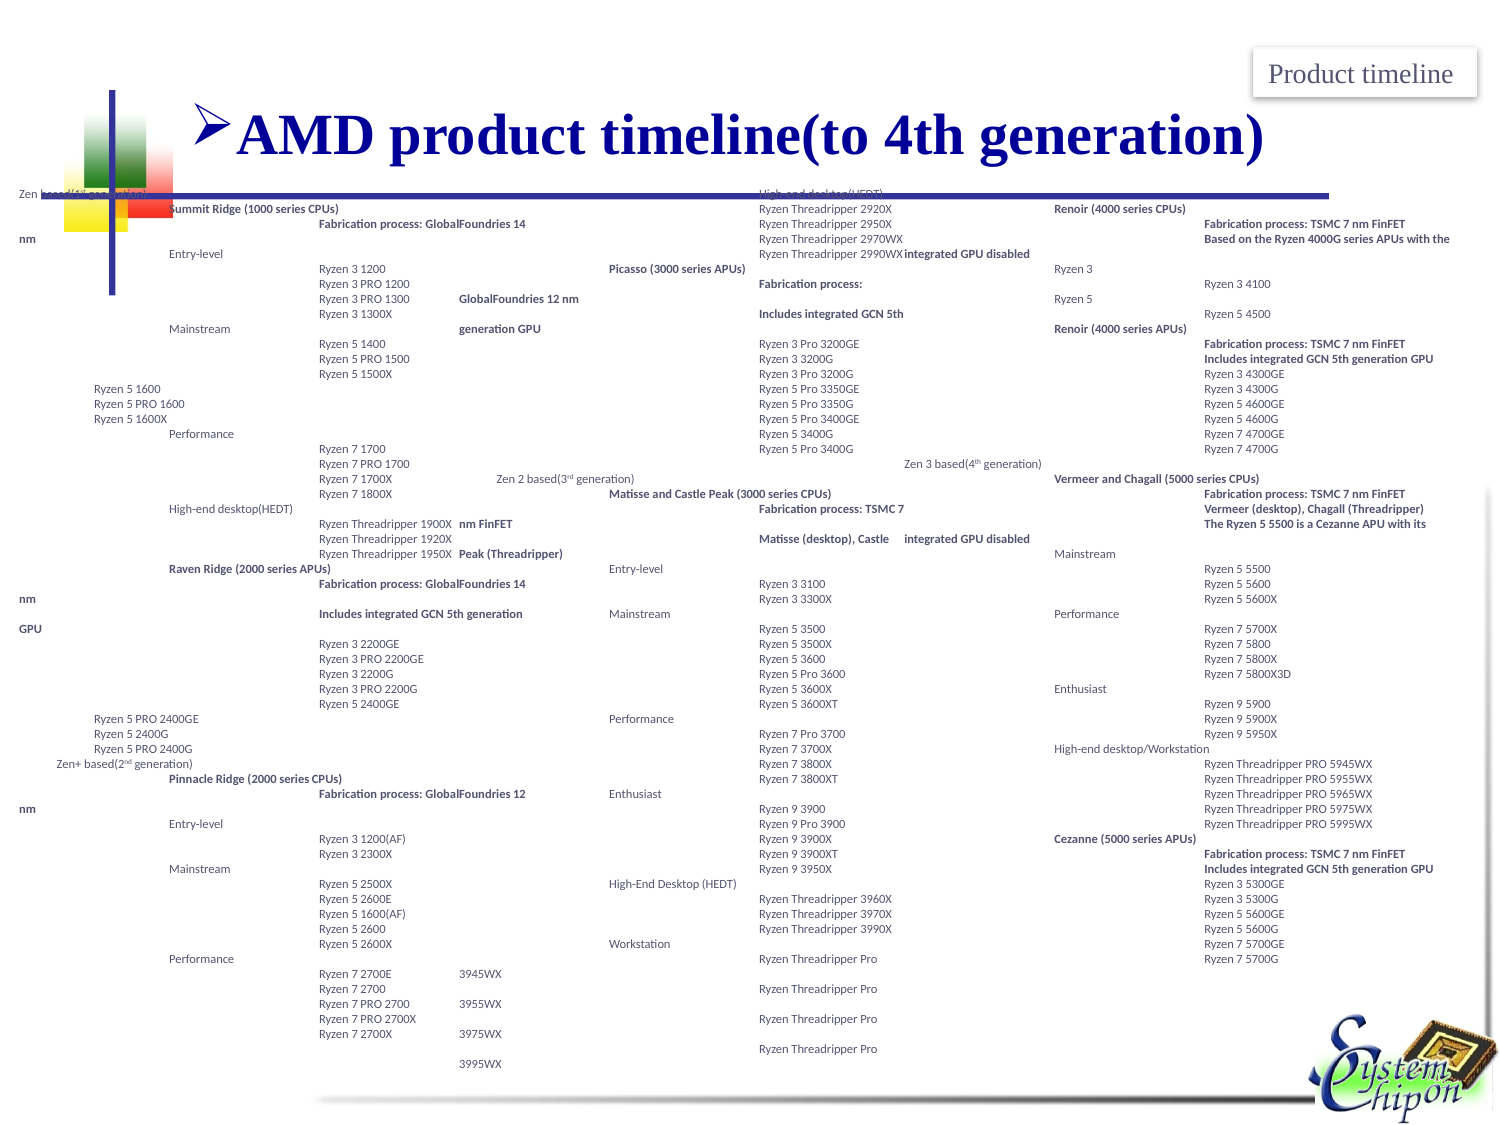

Product timeline
# AMD product timeline(to 4th generation)
		High-end desktop(HEDT)
		Ryzen Threadripper 2920X
		Ryzen Threadripper 2950X
		Ryzen Threadripper 2970WX
		Ryzen Threadripper 2990WX
	Picasso (3000 series APUs)
		Fabrication process: GlobalFoundries 12 nm
		Includes integrated GCN 5th generation GPU
		Ryzen 3 Pro 3200GE
		Ryzen 3 3200G
		Ryzen 3 Pro 3200G
		Ryzen 5 Pro 3350GE
		Ryzen 5 Pro 3350G
		Ryzen 5 Pro 3400GE
		Ryzen 5 3400G
		Ryzen 5 Pro 3400G

Zen 2 based(3rd generation)
	Matisse and Castle Peak (3000 series CPUs)
		Fabrication process: TSMC 7 nm FinFET
		Matisse (desktop), Castle Peak (Threadripper)
	Entry-level
		Ryzen 3 3100
		Ryzen 3 3300X
	Mainstream
		Ryzen 5 3500
		Ryzen 5 3500X
		Ryzen 5 3600
		Ryzen 5 Pro 3600
		Ryzen 5 3600X
		Ryzen 5 3600XT
	Performance
		Ryzen 7 Pro 3700
		Ryzen 7 3700X
		Ryzen 7 3800X
		Ryzen 7 3800XT
	Enthusiast
		Ryzen 9 3900
		Ryzen 9 Pro 3900
		Ryzen 9 3900X
		Ryzen 9 3900XT
		Ryzen 9 3950X
	High-End Desktop (HEDT)
		Ryzen Threadripper 3960X
		Ryzen Threadripper 3970X
		Ryzen Threadripper 3990X
	Workstation
		Ryzen Threadripper Pro 3945WX
		Ryzen Threadripper Pro 3955WX
		Ryzen Threadripper Pro 3975WX
		Ryzen Threadripper Pro 3995WX

Zen based(1st generation)
	Summit Ridge (1000 series CPUs)
		Fabrication process: GlobalFoundries 14 nm
	Entry-level
		Ryzen 3 1200
		Ryzen 3 PRO 1200
		Ryzen 3 PRO 1300
		Ryzen 3 1300X
	Mainstream
		Ryzen 5 1400
		Ryzen 5 PRO 1500
		Ryzen 5 1500X
Ryzen 5 1600
Ryzen 5 PRO 1600
Ryzen 5 1600X
	Performance
		Ryzen 7 1700
		Ryzen 7 PRO 1700
		Ryzen 7 1700X
		Ryzen 7 1800X
	High-end desktop(HEDT)
		Ryzen Threadripper 1900X
		Ryzen Threadripper 1920X
		Ryzen Threadripper 1950X
	Raven Ridge (2000 series APUs)
		Fabrication process: GlobalFoundries 14 nm
		Includes integrated GCN 5th generation GPU
		Ryzen 3 2200GE
		Ryzen 3 PRO 2200GE
		Ryzen 3 2200G
		Ryzen 3 PRO 2200G
		Ryzen 5 2400GE
Ryzen 5 PRO 2400GE
Ryzen 5 2400G
Ryzen 5 PRO 2400G
Zen+ based(2nd generation)
	Pinnacle Ridge (2000 series CPUs)
		Fabrication process: GlobalFoundries 12 nm
	Entry-level
		Ryzen 3 1200(AF)
		Ryzen 3 2300X
	Mainstream
		Ryzen 5 2500X
		Ryzen 5 2600E
		Ryzen 5 1600(AF)
		Ryzen 5 2600
		Ryzen 5 2600X
	Performance
		Ryzen 7 2700E
		Ryzen 7 2700
		Ryzen 7 PRO 2700
		Ryzen 7 PRO 2700X
		Ryzen 7 2700X

	Renoir (4000 series CPUs)
		Fabrication process: TSMC 7 nm FinFET
		Based on the Ryzen 4000G series APUs with the integrated GPU disabled
	Ryzen 3
		Ryzen 3 4100
	Ryzen 5
		Ryzen 5 4500
	Renoir (4000 series APUs)
		Fabrication process: TSMC 7 nm FinFET
		Includes integrated GCN 5th generation GPU
		Ryzen 3 4300GE
		Ryzen 3 4300G
		Ryzen 5 4600GE
		Ryzen 5 4600G
		Ryzen 7 4700GE
		Ryzen 7 4700G
Zen 3 based(4th generation)
	Vermeer and Chagall (5000 series CPUs)
		Fabrication process: TSMC 7 nm FinFET
		Vermeer (desktop), Chagall (Threadripper)
		The Ryzen 5 5500 is a Cezanne APU with its integrated GPU disabled
	Mainstream
		Ryzen 5 5500
		Ryzen 5 5600
		Ryzen 5 5600X
	Performance
		Ryzen 7 5700X
		Ryzen 7 5800
		Ryzen 7 5800X
		Ryzen 7 5800X3D
	Enthusiast
		Ryzen 9 5900
		Ryzen 9 5900X
		Ryzen 9 5950X
	High-end desktop/Workstation
		Ryzen Threadripper PRO 5945WX
		Ryzen Threadripper PRO 5955WX
		Ryzen Threadripper PRO 5965WX
		Ryzen Threadripper PRO 5975WX
		Ryzen Threadripper PRO 5995WX
	Cezanne (5000 series APUs)
		Fabrication process: TSMC 7 nm FinFET
		Includes integrated GCN 5th generation GPU
		Ryzen 3 5300GE
		Ryzen 3 5300G
		Ryzen 5 5600GE
		Ryzen 5 5600G
		Ryzen 7 5700GE
		Ryzen 7 5700G